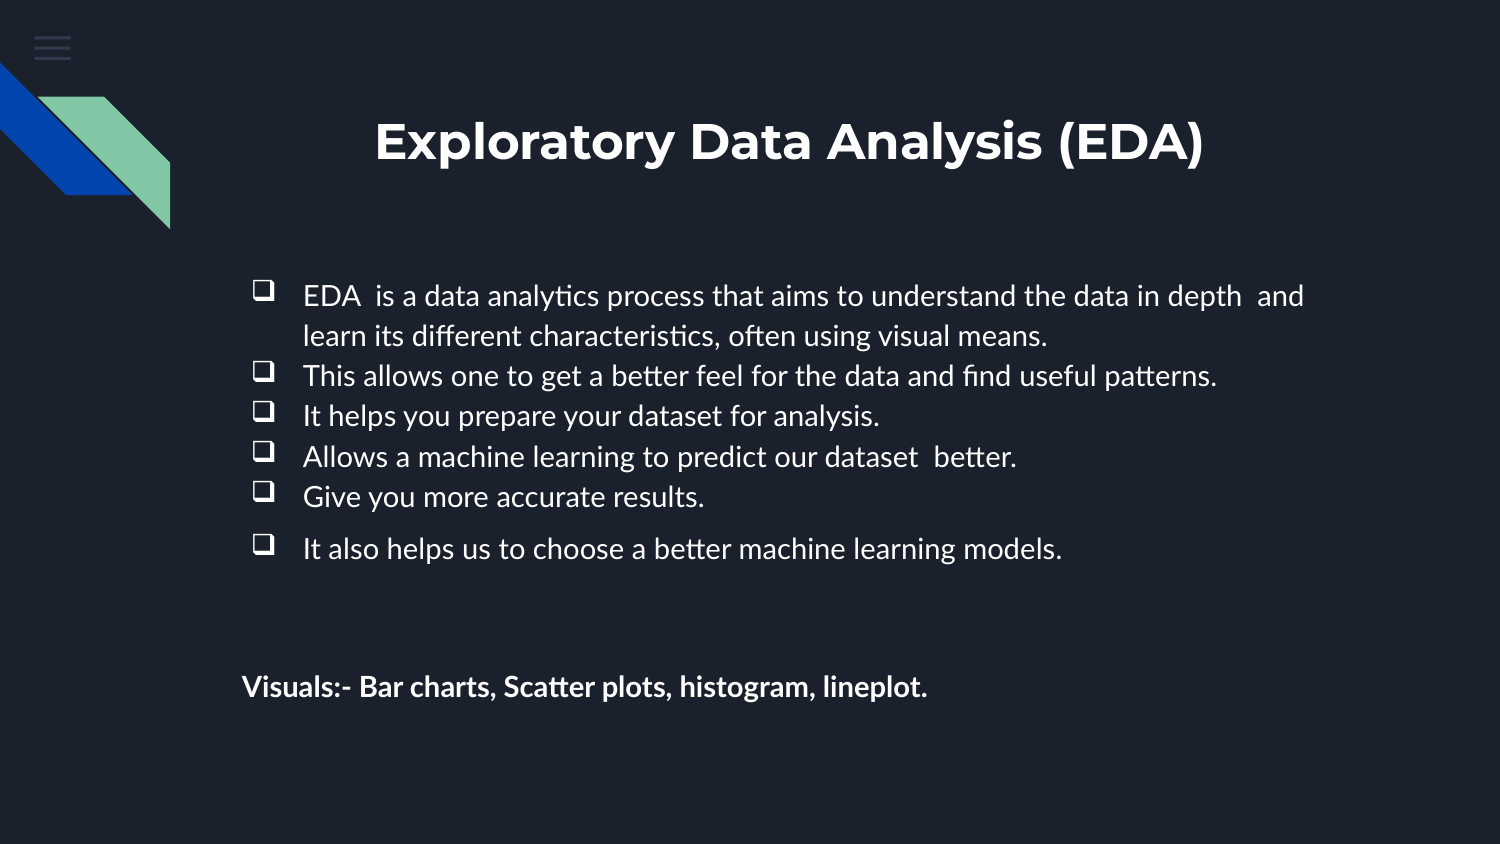

# Exploratory Data Analysis (EDA)
EDA  is a data analytics process that aims to understand the data in depth  and learn its different characteristics, often using visual means.
This allows one to get a better feel for the data and find useful patterns.
It helps you prepare your dataset for analysis.
Allows a machine learning to predict our dataset  better.
Give you more accurate results.
It also helps us to choose a better machine learning models.

  Visuals:- Bar charts, Scatter plots, histogram, lineplot.